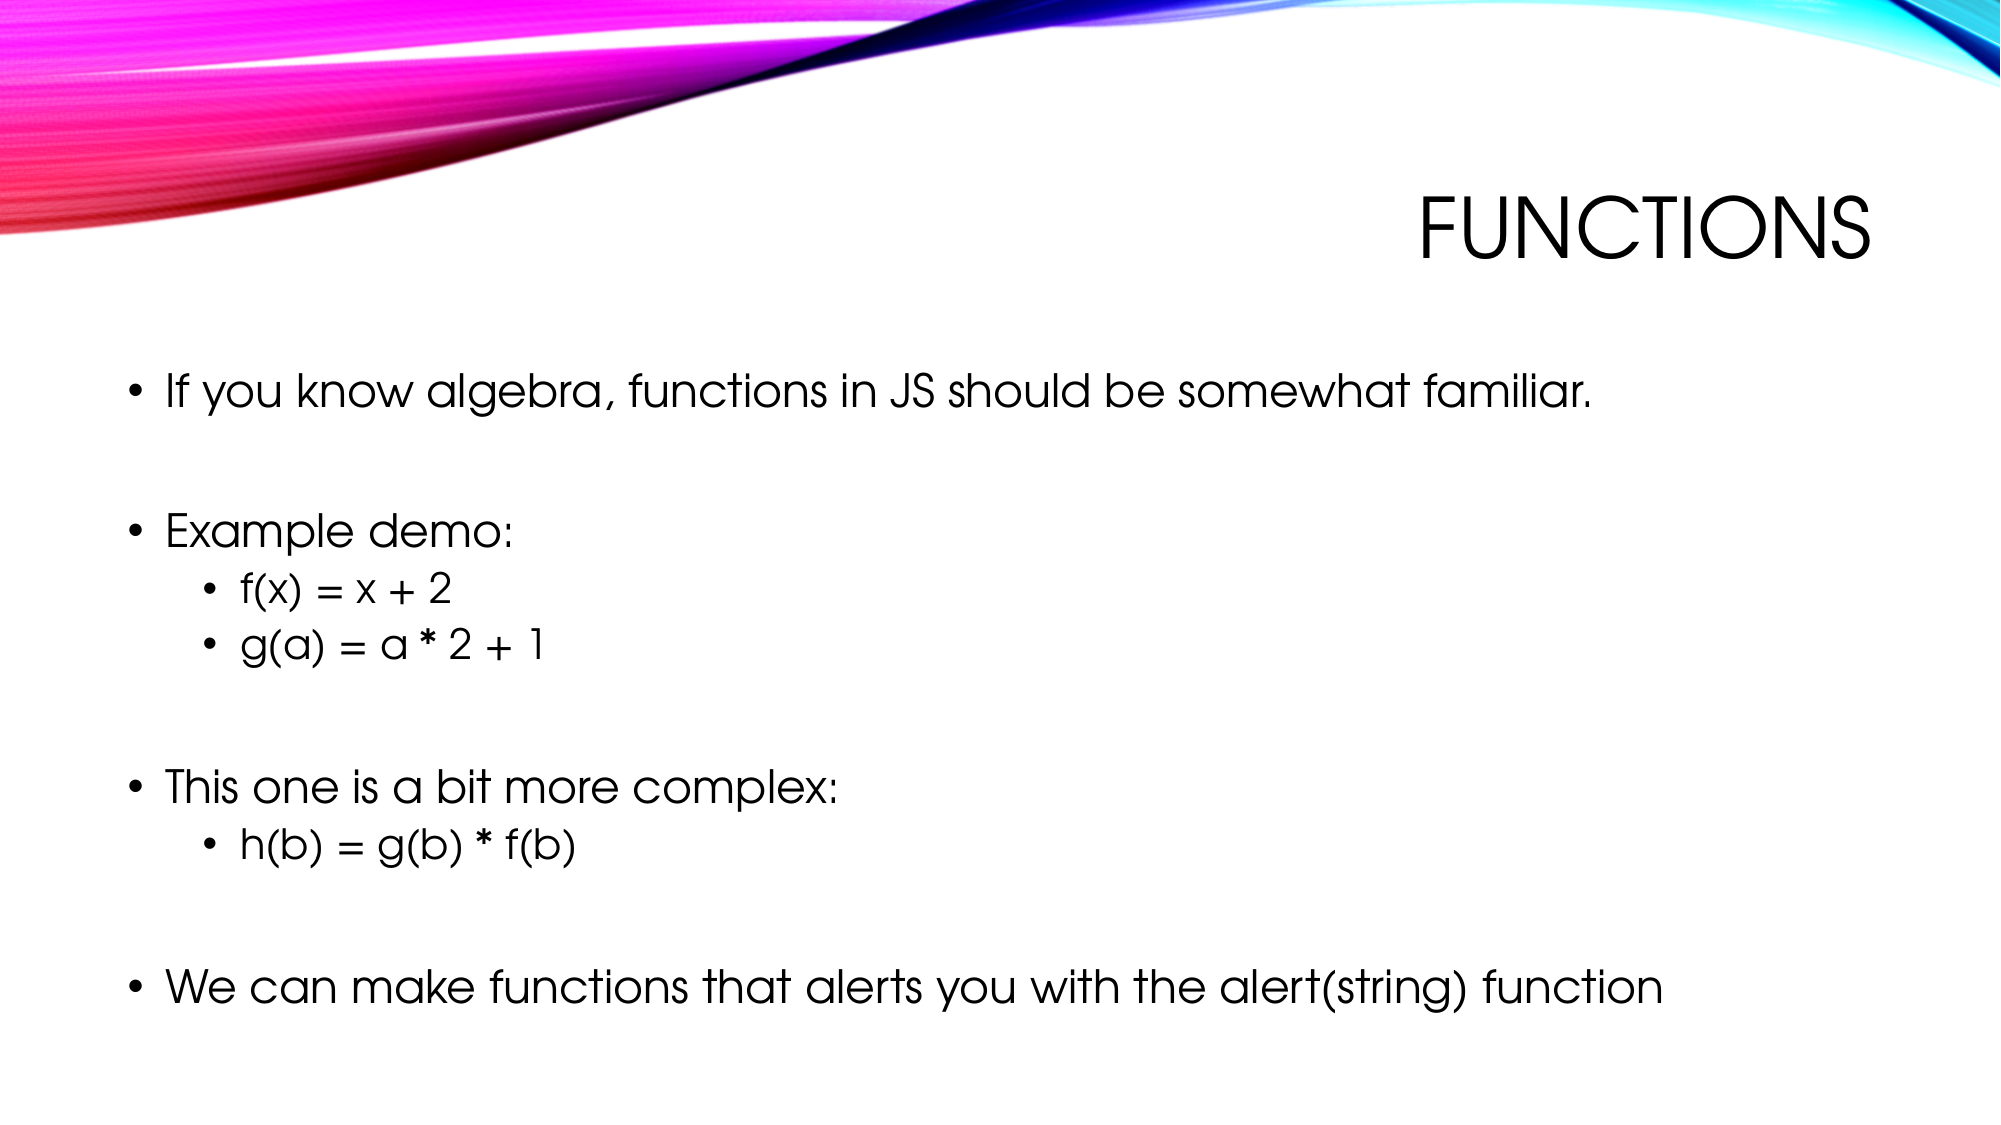

# functions
If you know algebra, functions in JS should be somewhat familiar.

Example demo:
f(x) = x + 2
g(a) = a * 2 + 1

This one is a bit more complex:
h(b) = g(b) * f(b)

We can make functions that alerts you with the alert(string) function